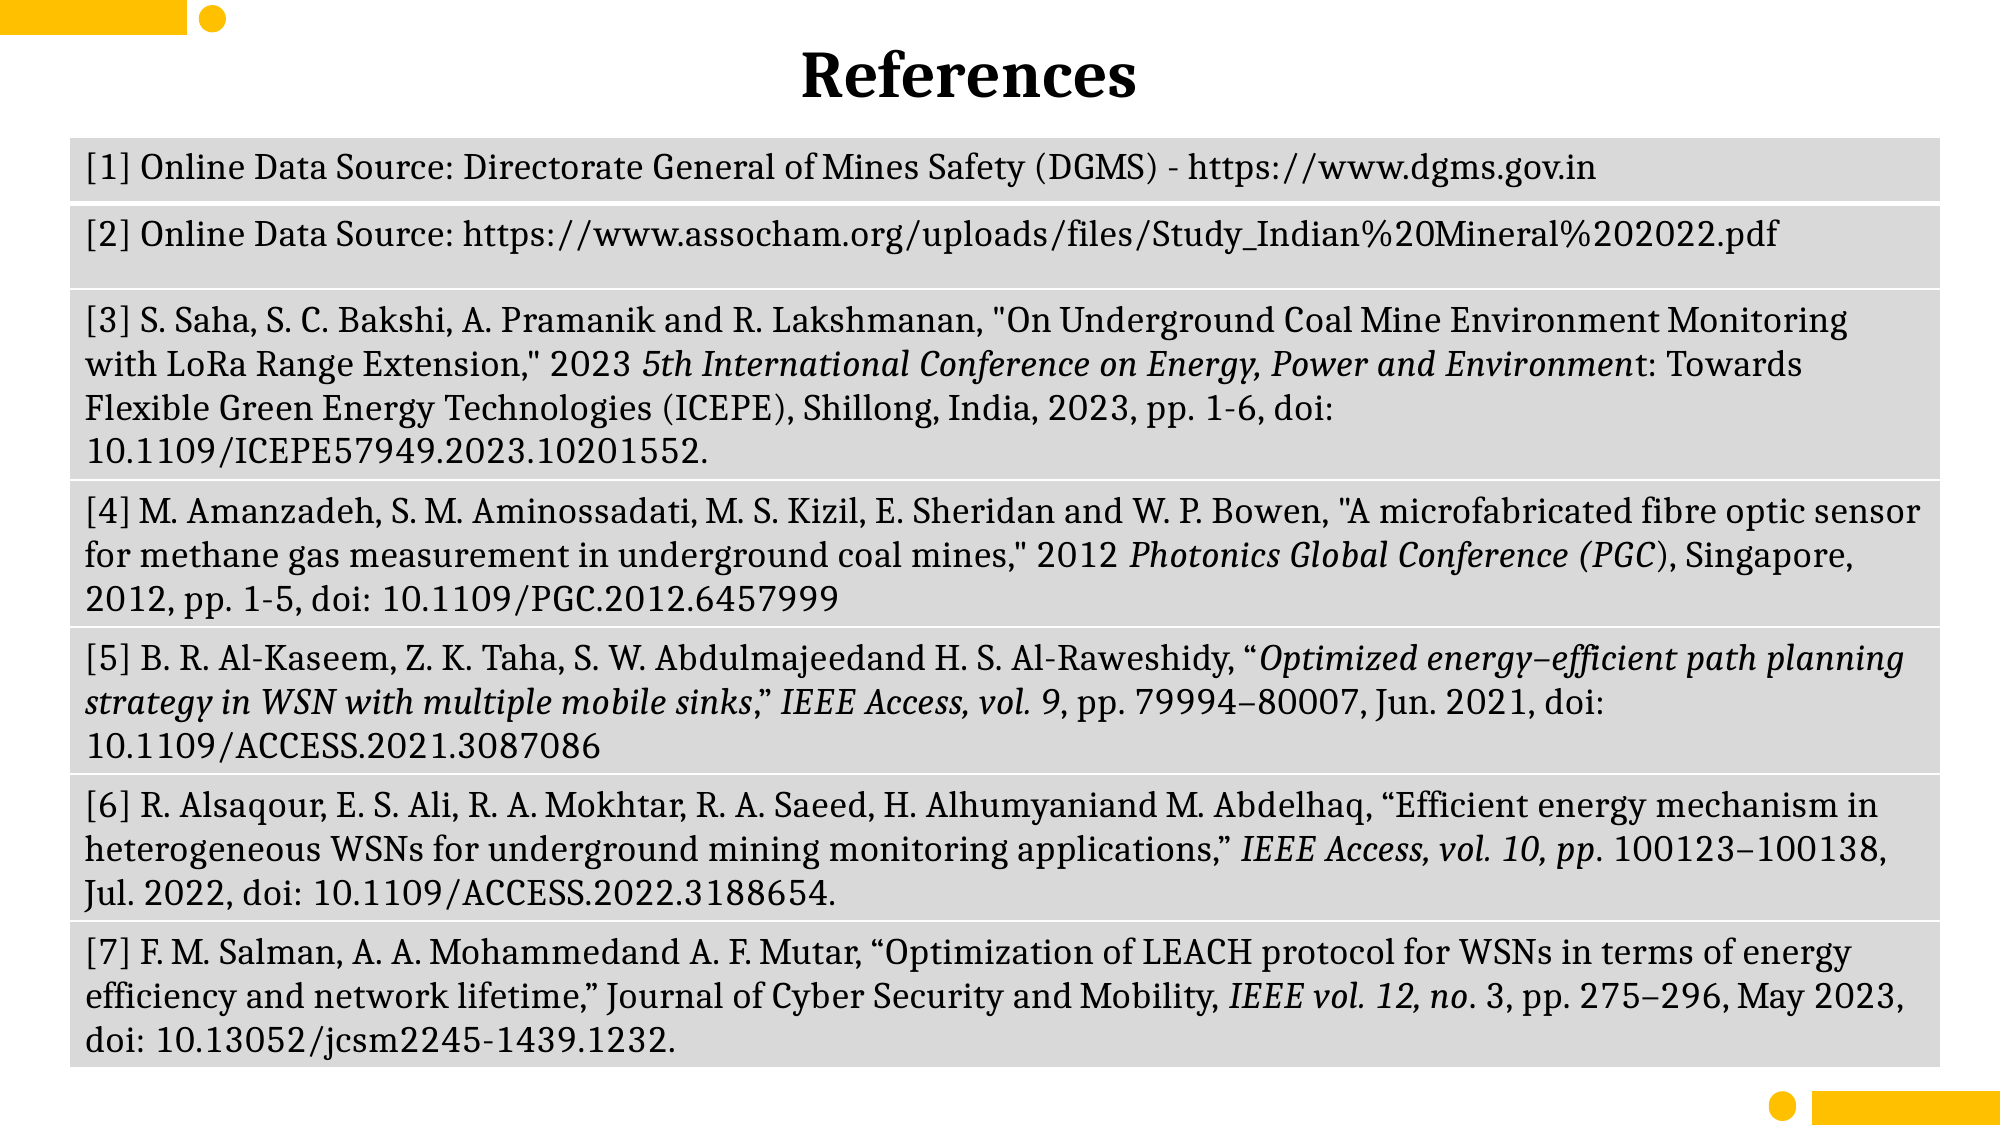

References
| [1] Online Data Source: Directorate General of Mines Safety (DGMS) - https://www.dgms.gov.in |
| --- |
| [2] Online Data Source: https://www.assocham.org/uploads/files/Study\_Indian%20Mineral%202022.pdf |
| [3] S. Saha, S. C. Bakshi, A. Pramanik and R. Lakshmanan, "On Underground Coal Mine Environment Monitoring with LoRa Range Extension," 2023 5th International Conference on Energy, Power and Environment: Towards Flexible Green Energy Technologies (ICEPE), Shillong, India, 2023, pp. 1-6, doi: 10.1109/ICEPE57949.2023.10201552. |
| [4] M. Amanzadeh, S. M. Aminossadati, M. S. Kizil, E. Sheridan and W. P. Bowen, "A microfabricated fibre optic sensor for methane gas measurement in underground coal mines," 2012 Photonics Global Conference (PGC), Singapore, 2012, pp. 1-5, doi: 10.1109/PGC.2012.6457999 |
| [5] B. R. Al-Kaseem, Z. K. Taha, S. W. Abdulmajeedand H. S. Al-Raweshidy, “Optimized energy–efficient path planning strategy in WSN with multiple mobile sinks,” IEEE Access, vol. 9, pp. 79994–80007, Jun. 2021, doi: 10.1109/ACCESS.2021.3087086 |
| [6] R. Alsaqour, E. S. Ali, R. A. Mokhtar, R. A. Saeed, H. Alhumyaniand M. Abdelhaq, “Efficient energy mechanism in heterogeneous WSNs for underground mining monitoring applications,” IEEE Access, vol. 10, pp. 100123–100138, Jul. 2022, doi: 10.1109/ACCESS.2022.3188654. |
| [7] F. M. Salman, A. A. Mohammedand A. F. Mutar, “Optimization of LEACH protocol for WSNs in terms of energy efficiency and network lifetime,” Journal of Cyber Security and Mobility, IEEE vol. 12, no. 3, pp. 275–296, May 2023, doi: 10.13052/jcsm2245-1439.1232. |